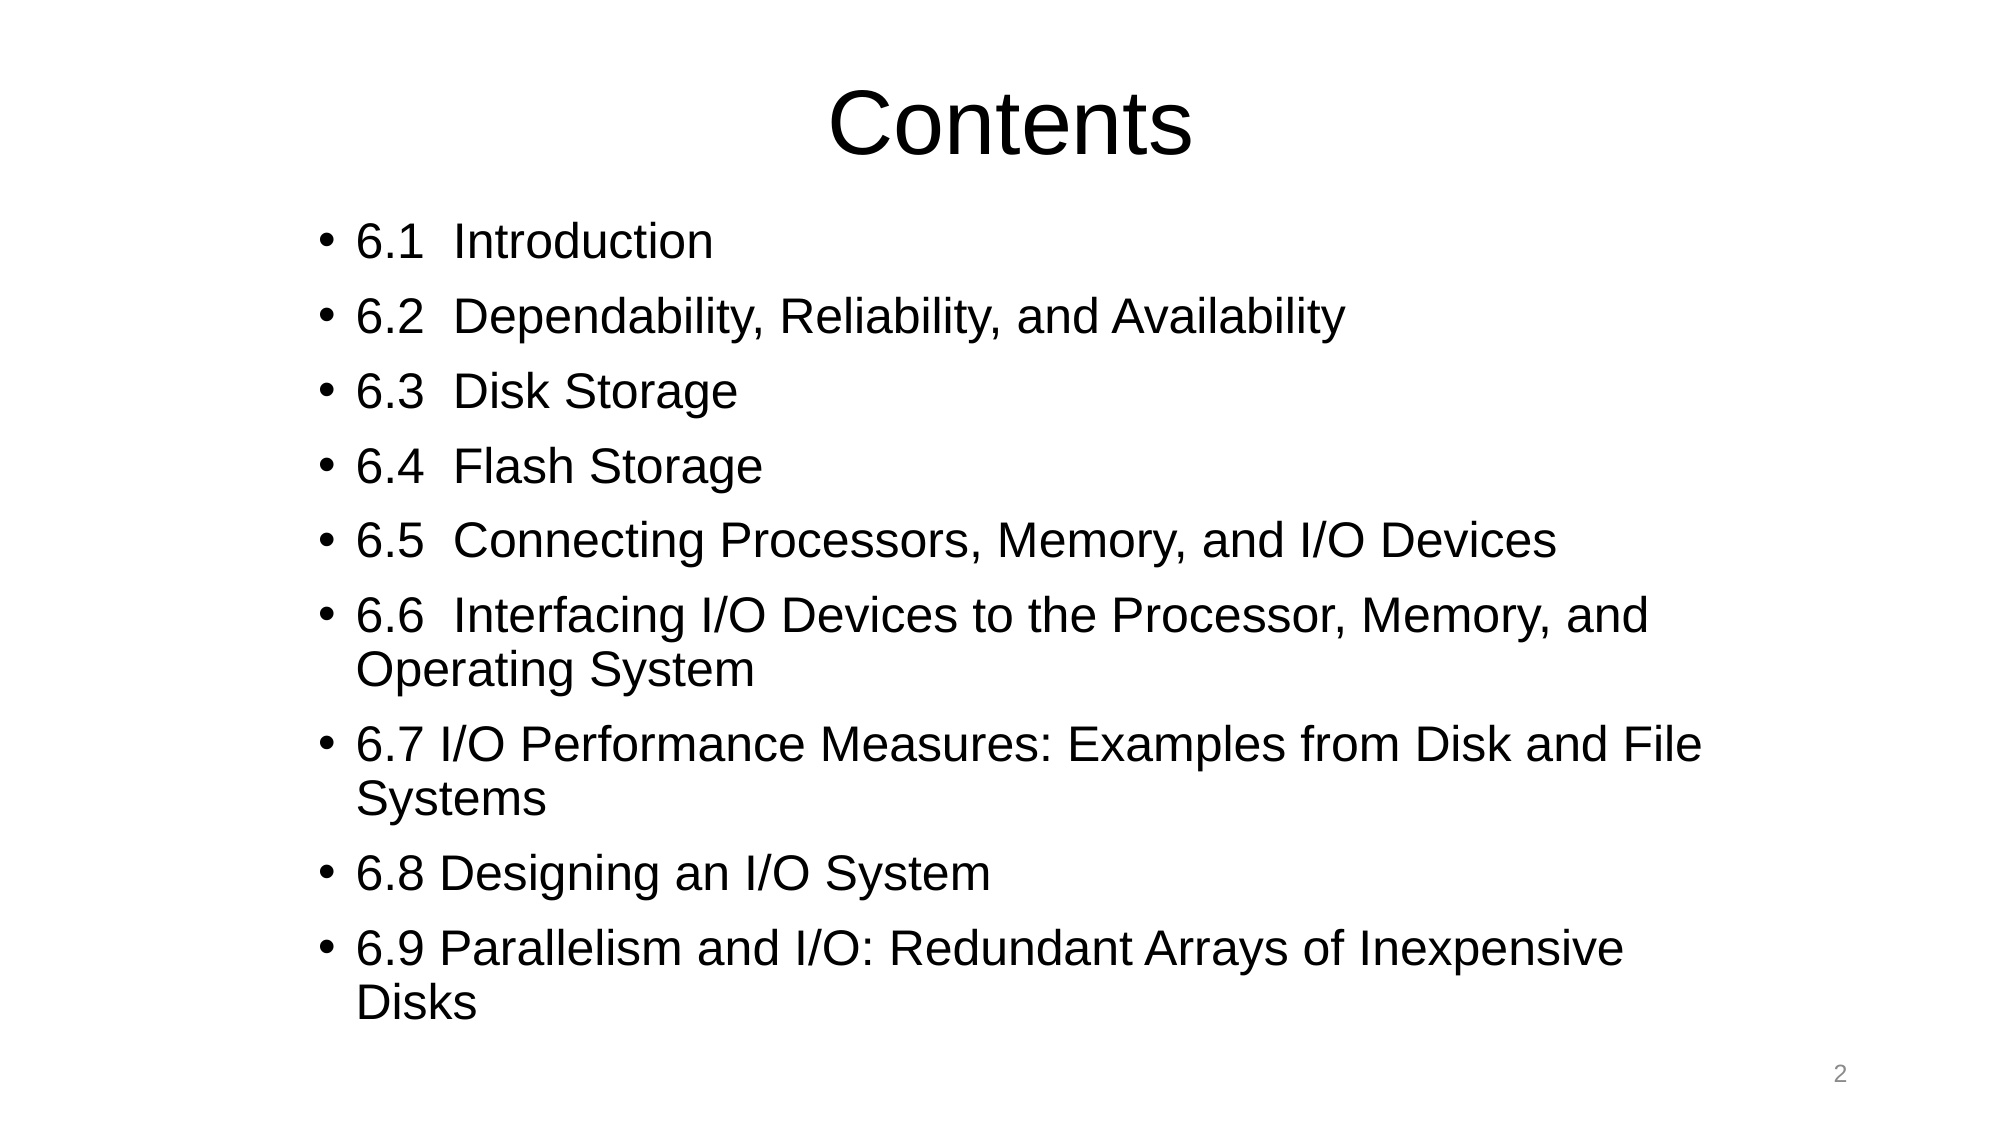

# Contents
6.1  Introduction
6.2  Dependability, Reliability, and Availability
6.3  Disk Storage
6.4  Flash Storage
6.5  Connecting Processors, Memory, and I/O Devices
6.6  Interfacing I/O Devices to the Processor, Memory, and Operating System
6.7 I/O Performance Measures: Examples from Disk and File Systems
6.8 Designing an I/O System
6.9 Parallelism and I/O: Redundant Arrays of Inexpensive Disks
2